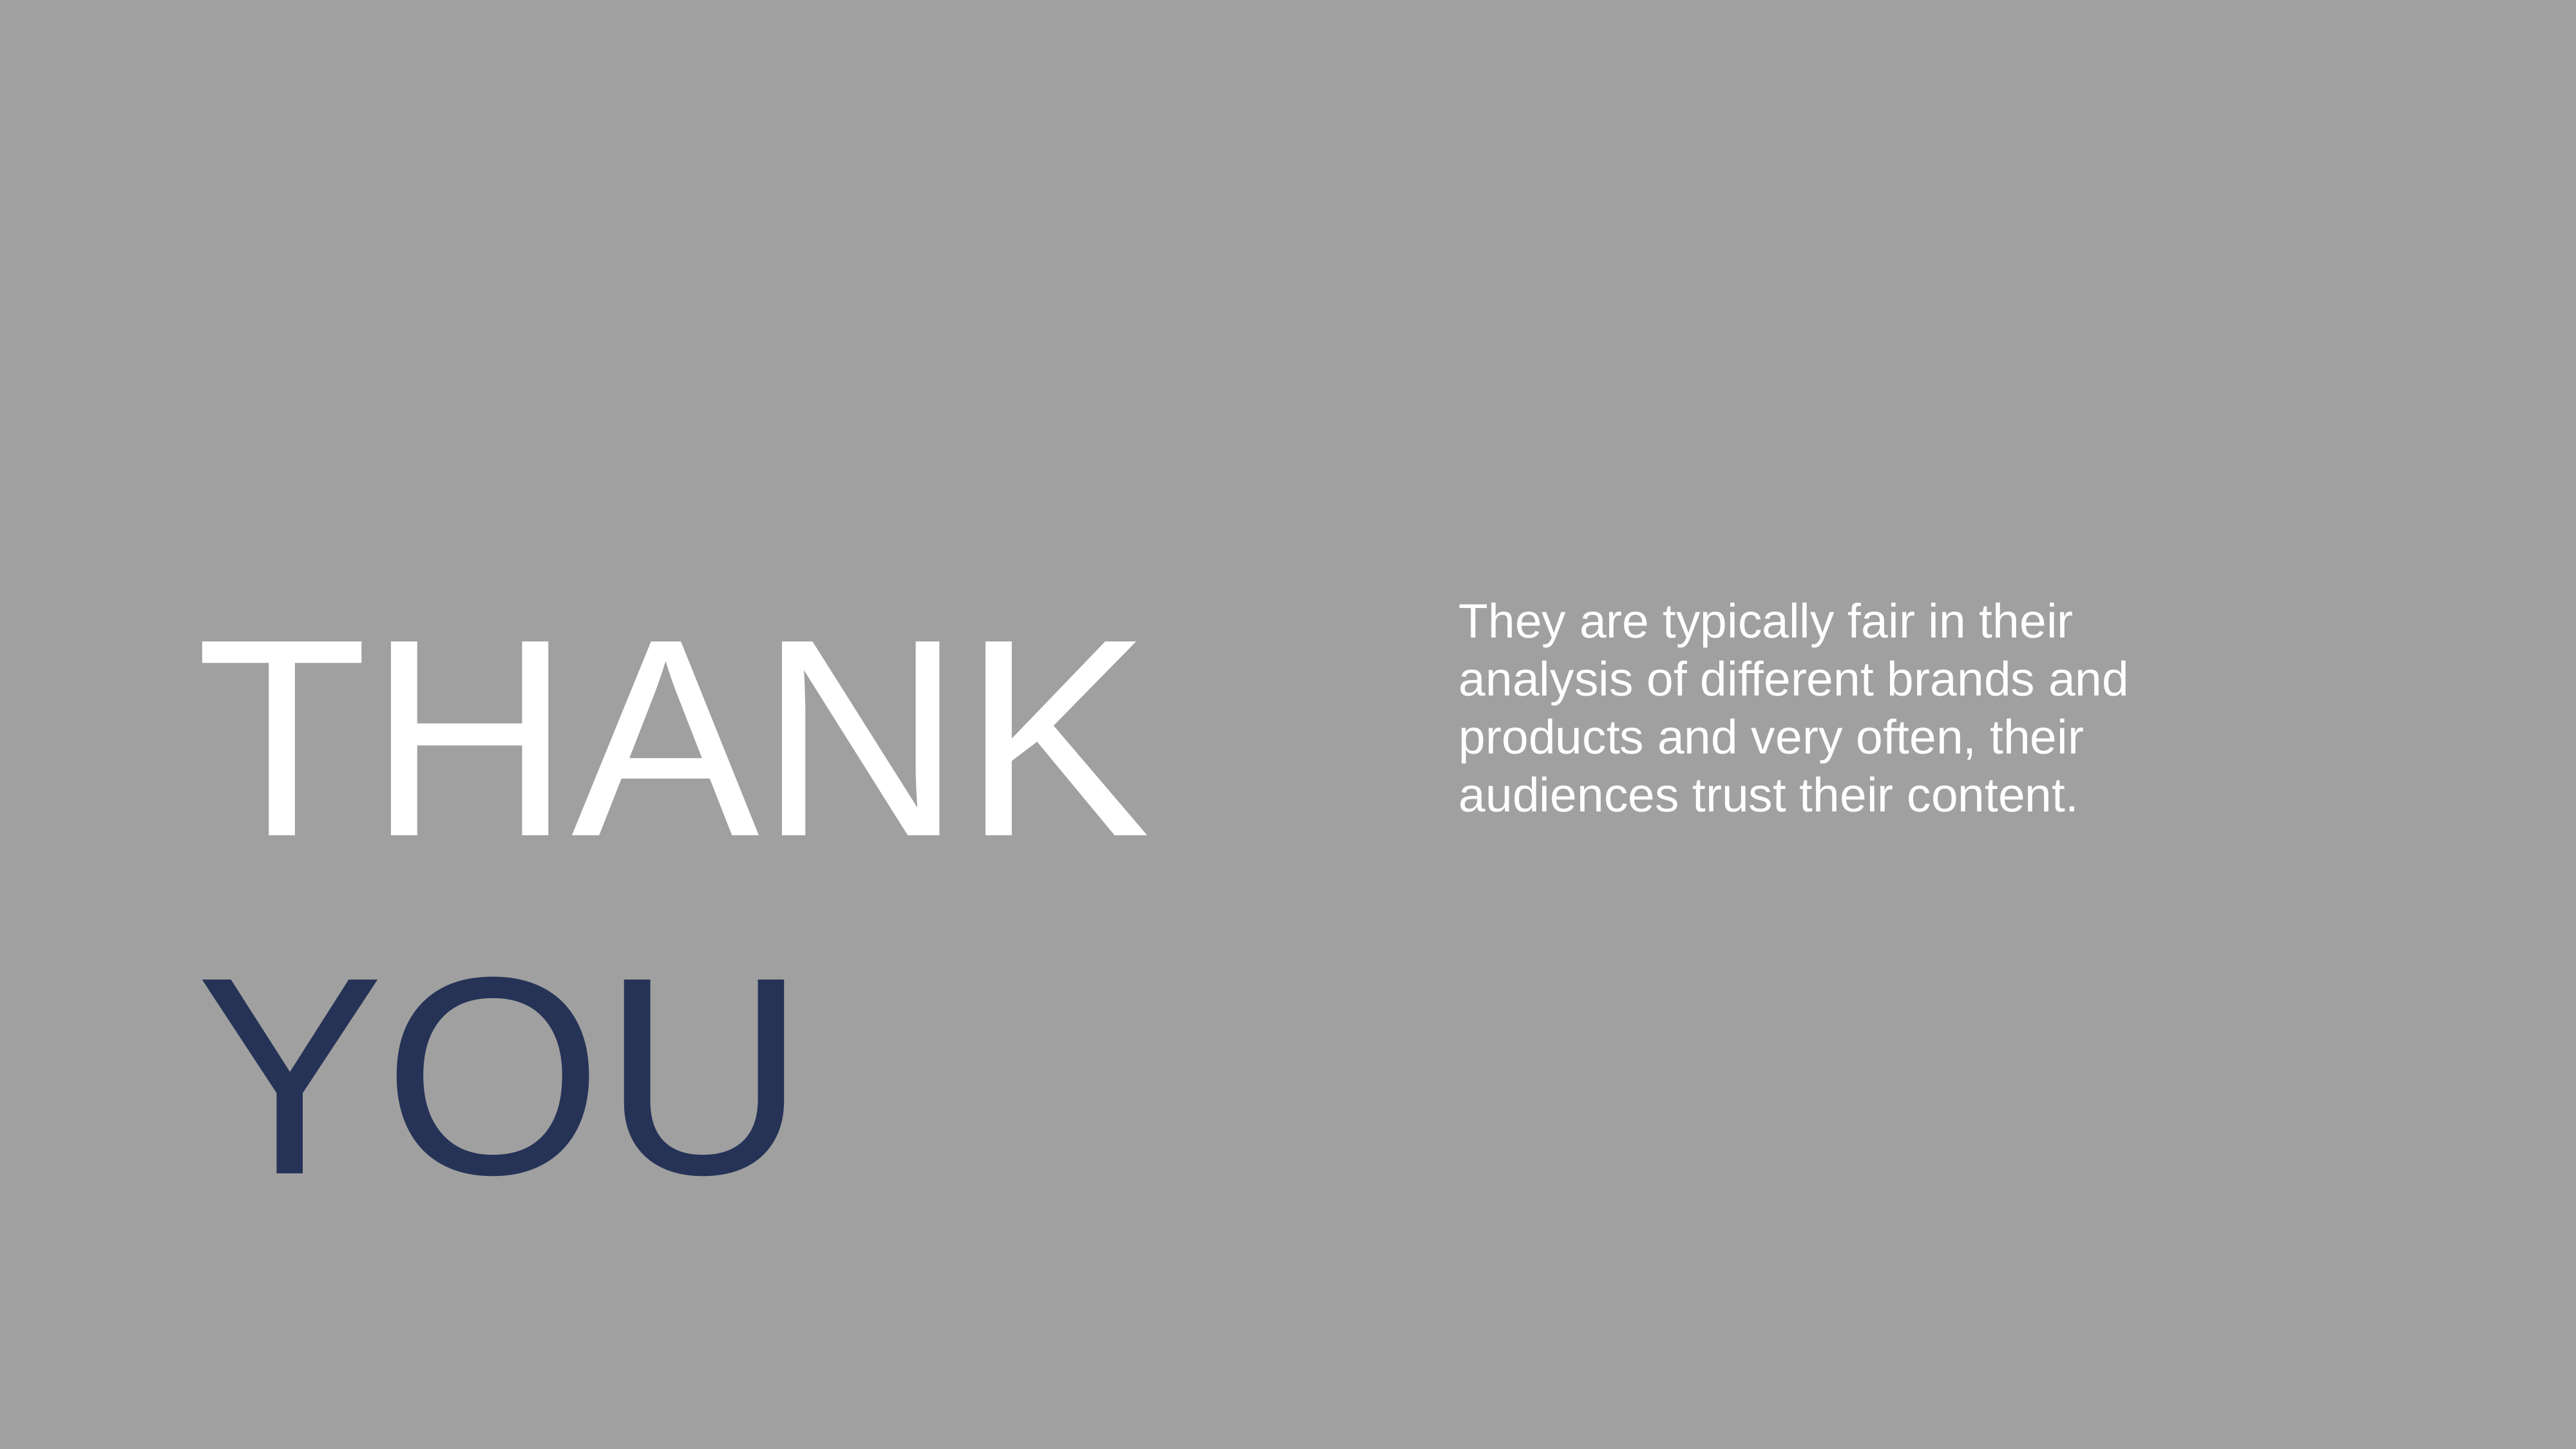

THANK YOU
They are typically fair in their analysis of different brands and products and very often, their audiences trust their content.